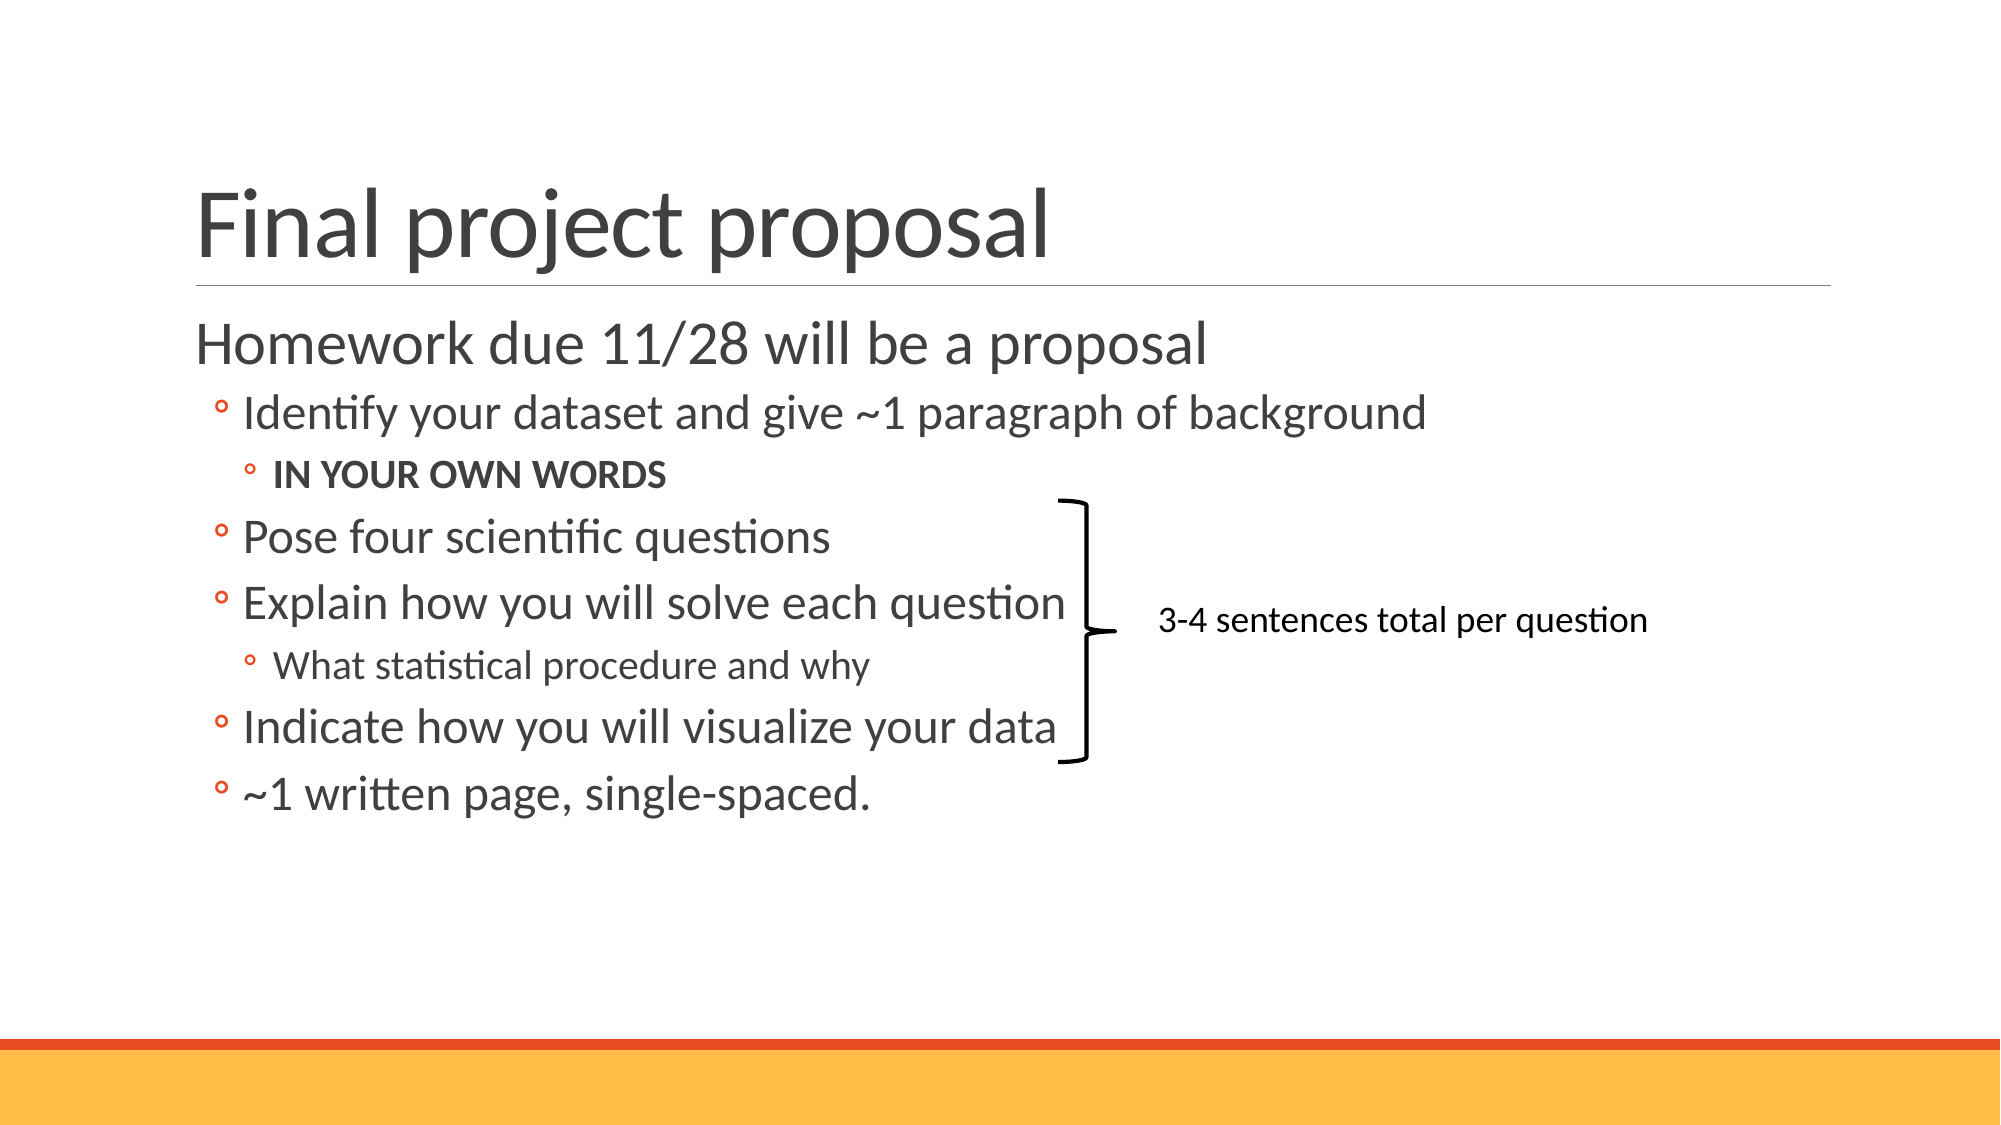

# Final project proposal
Homework due 11/28 will be a proposal
Identify your dataset and give ~1 paragraph of background
IN YOUR OWN WORDS
Pose four scientific questions
Explain how you will solve each question
What statistical procedure and why
Indicate how you will visualize your data
~1 written page, single-spaced.

3-4 sentences total per question